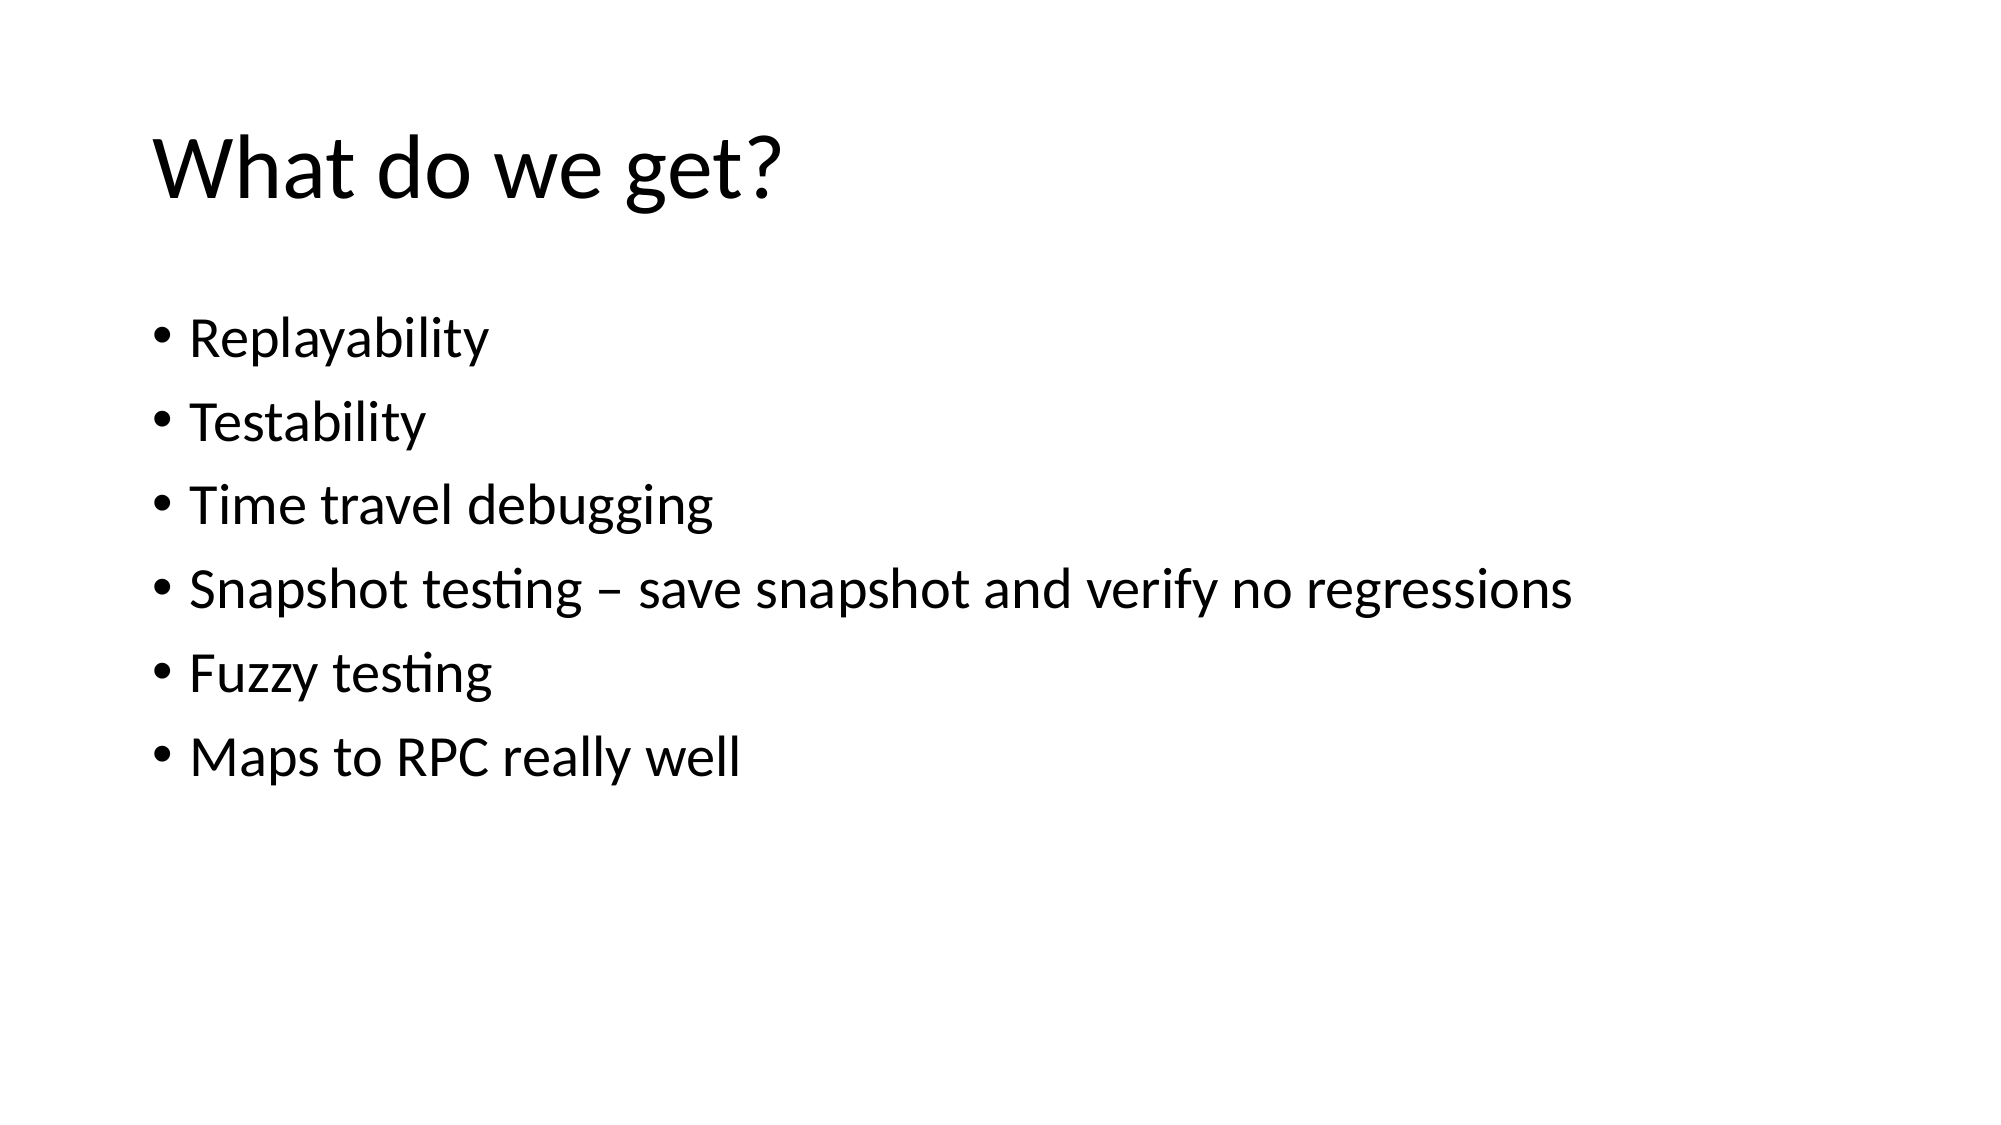

# What do we get?
Replayability
Testability
Time travel debugging
Snapshot testing – save snapshot and verify no regressions
Fuzzy testing
Maps to RPC really well